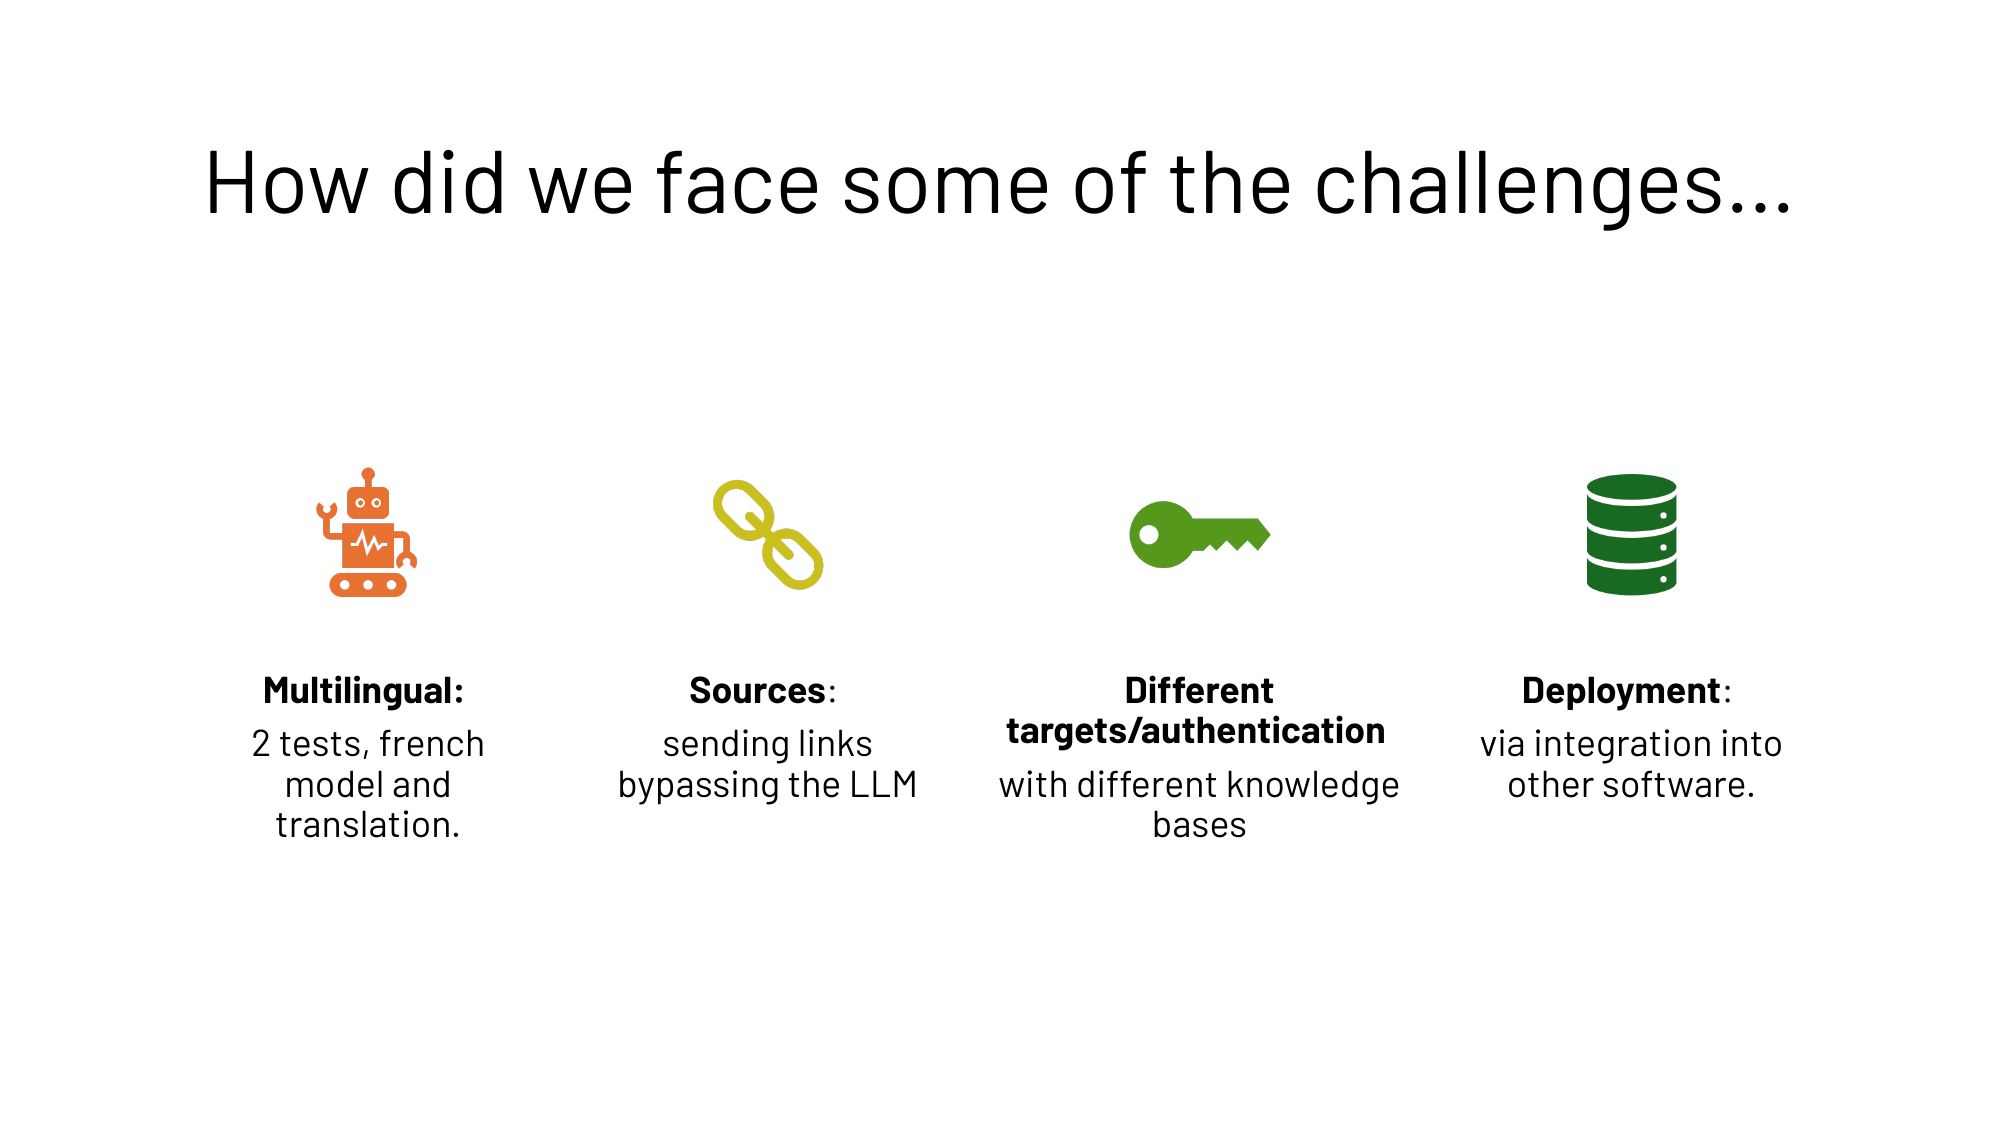

# How did we face some of the challenges…
Multilingual:
2 tests, french model and translation.
Sources:
sending links bypassing the LLM
Different targets/authentication
with different knowledge bases
Deployment:
via integration into other software.
68